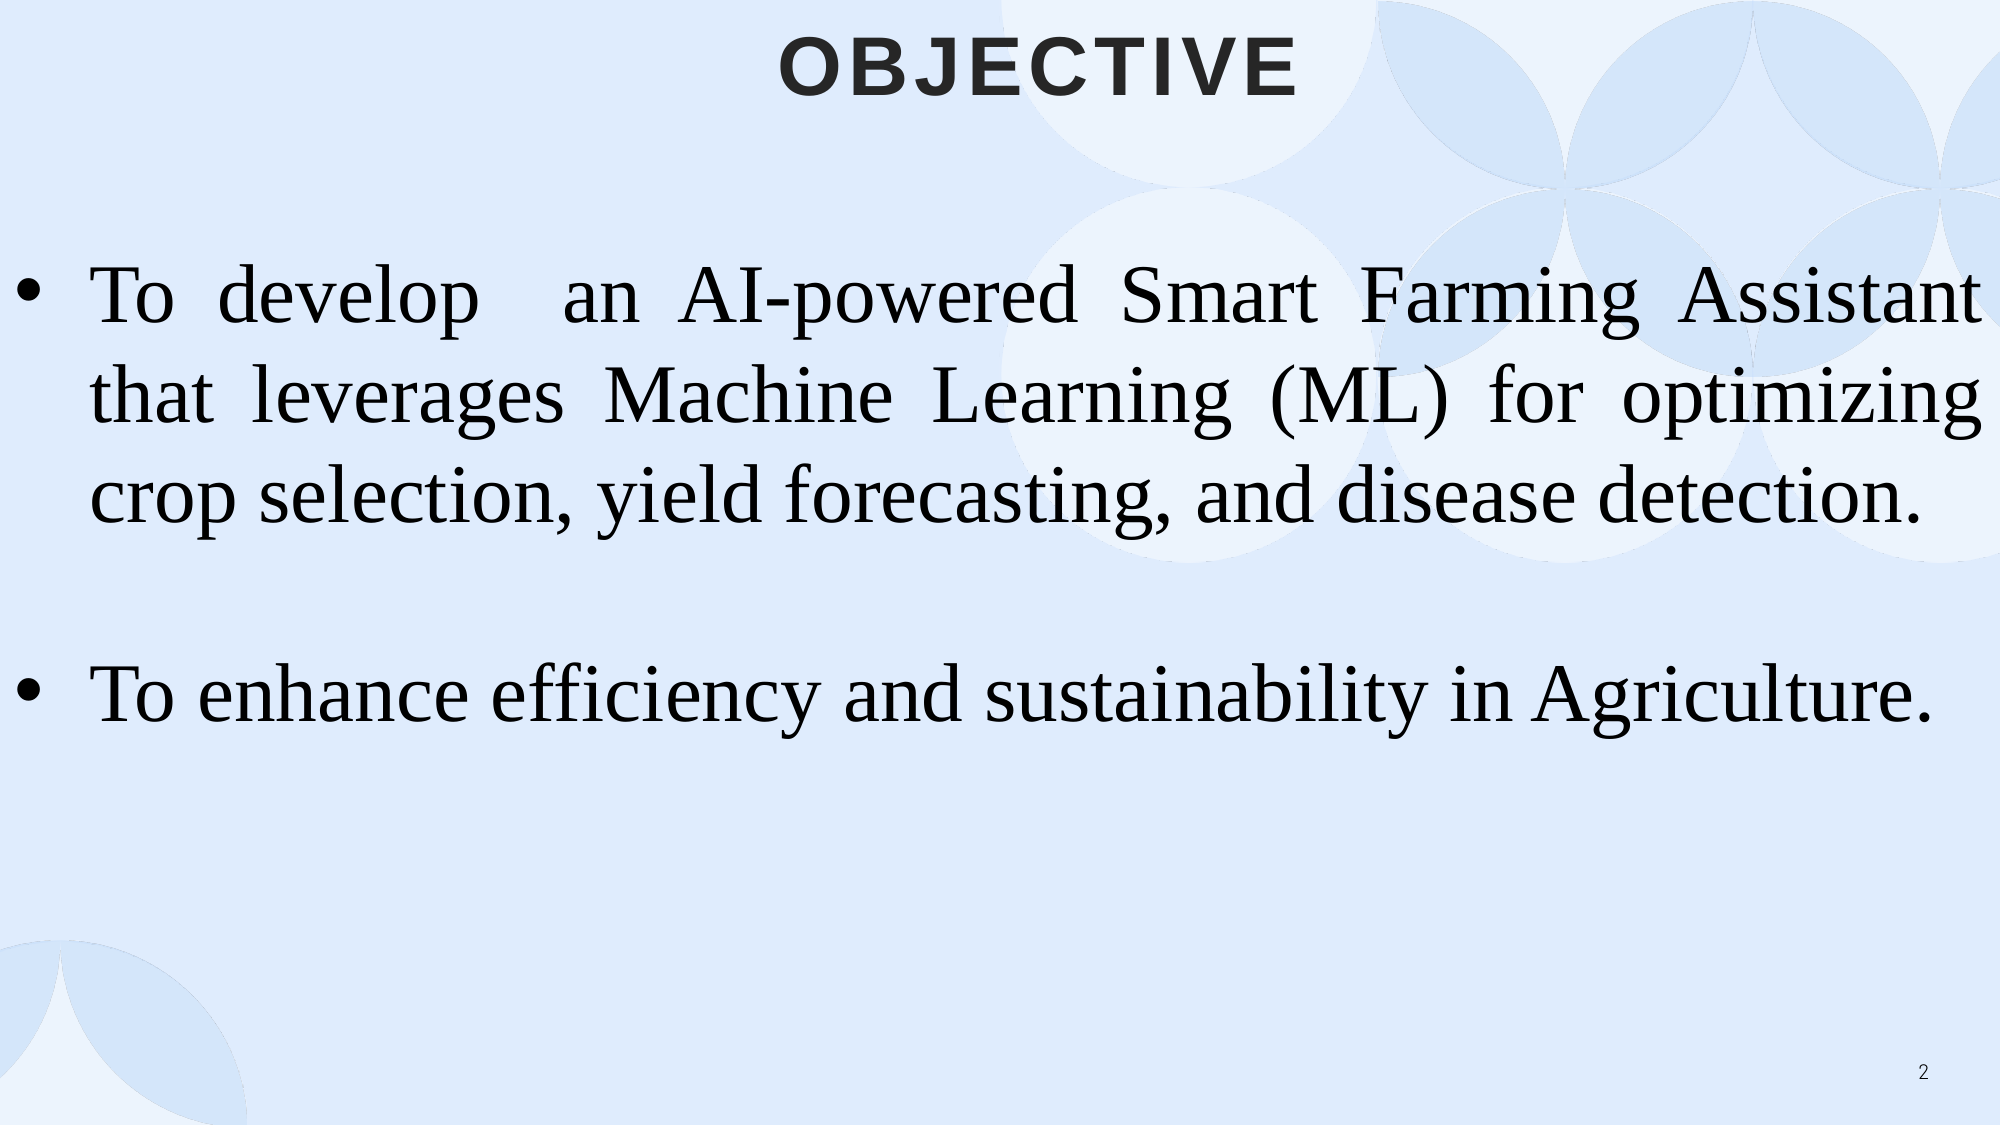

# OBJECTIVE
To develop  an AI-powered Smart Farming Assistant that leverages Machine Learning (ML) for optimizing crop selection, yield forecasting, and disease detection.

To enhance efficiency and sustainability in Agriculture.

2